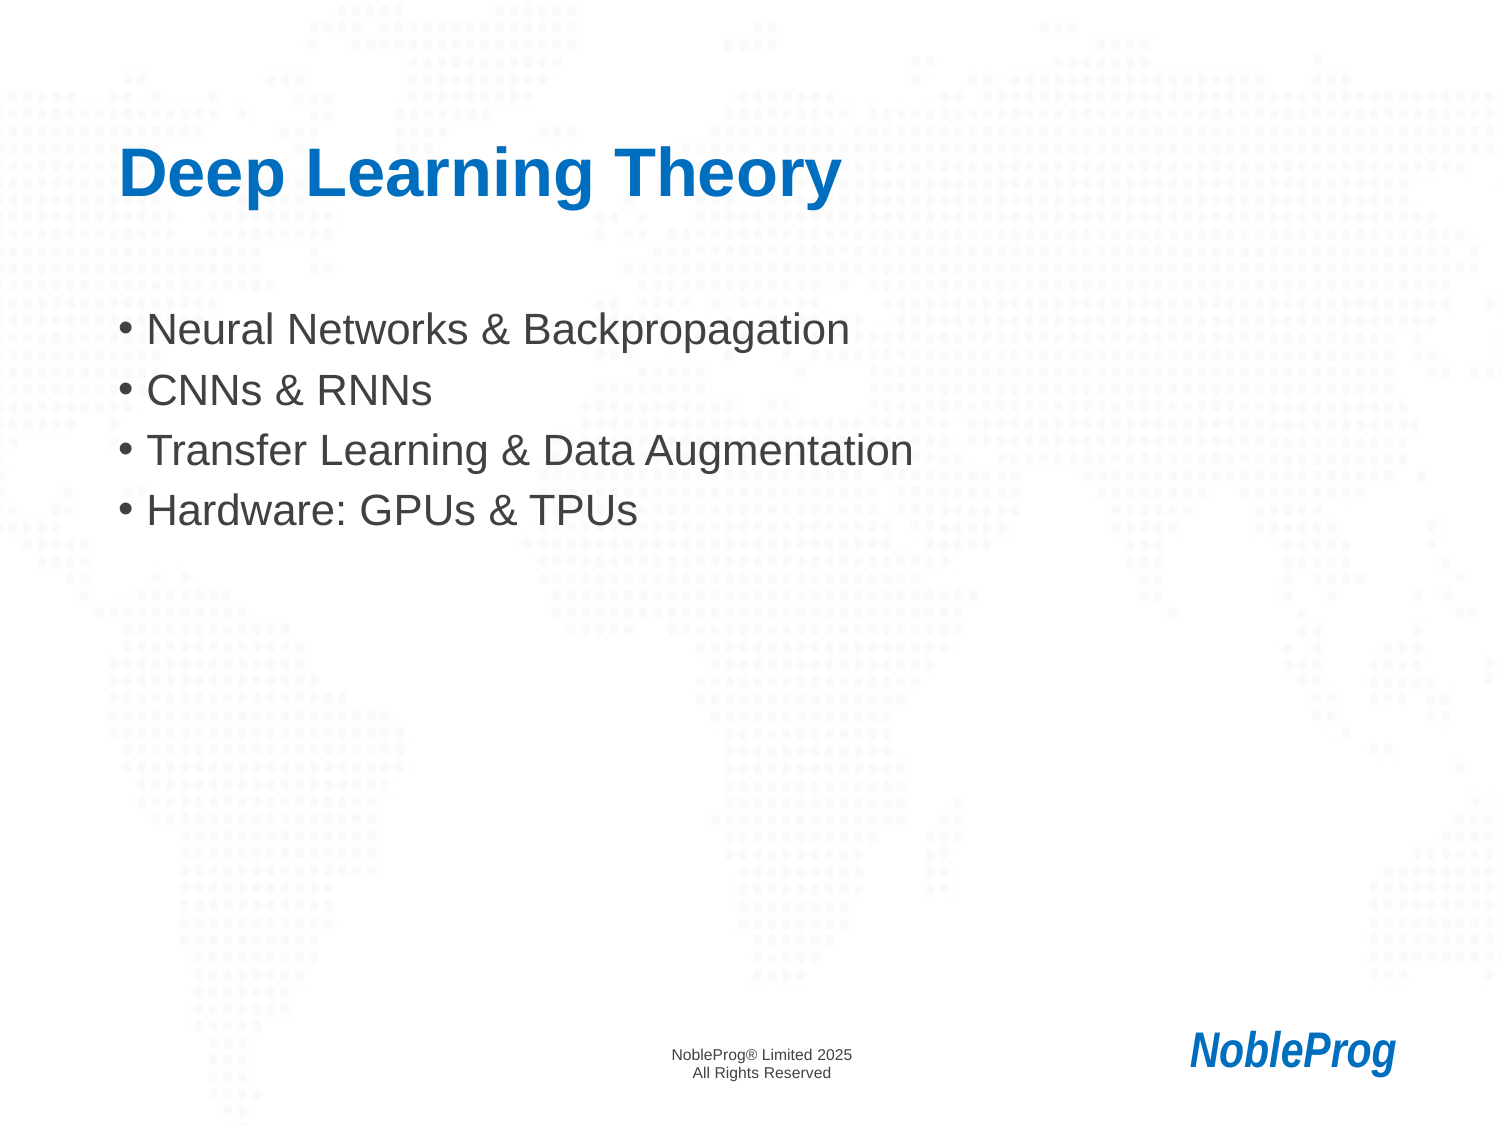

# Deep Learning Theory
Neural Networks & Backpropagation
CNNs & RNNs
Transfer Learning & Data Augmentation
Hardware: GPUs & TPUs